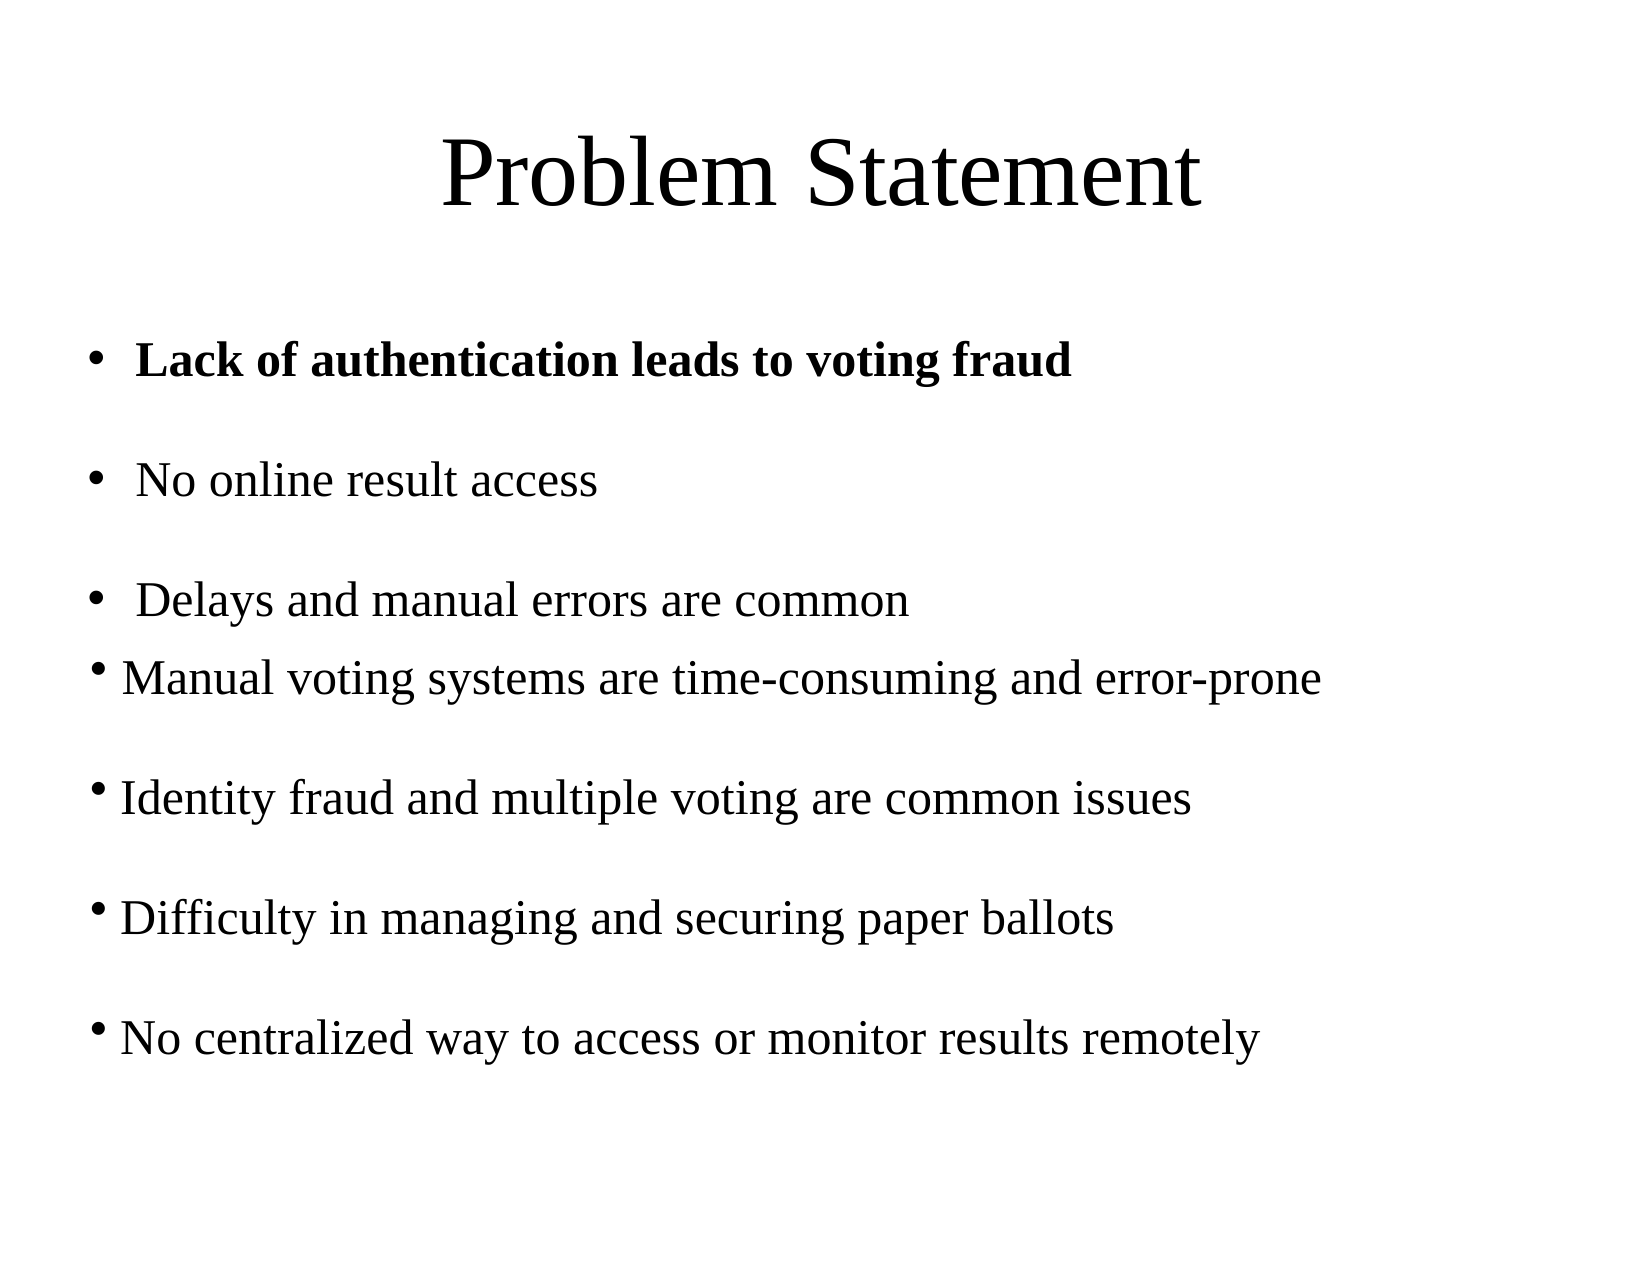

# Problem Statement
 Lack of authentication leads to voting fraud

 No online result access

 Delays and manual errors are common

 Manual voting systems are time-consuming and error-prone

 Identity fraud and multiple voting are common issues

 Difficulty in managing and securing paper ballots

 No centralized way to access or monitor results remotely